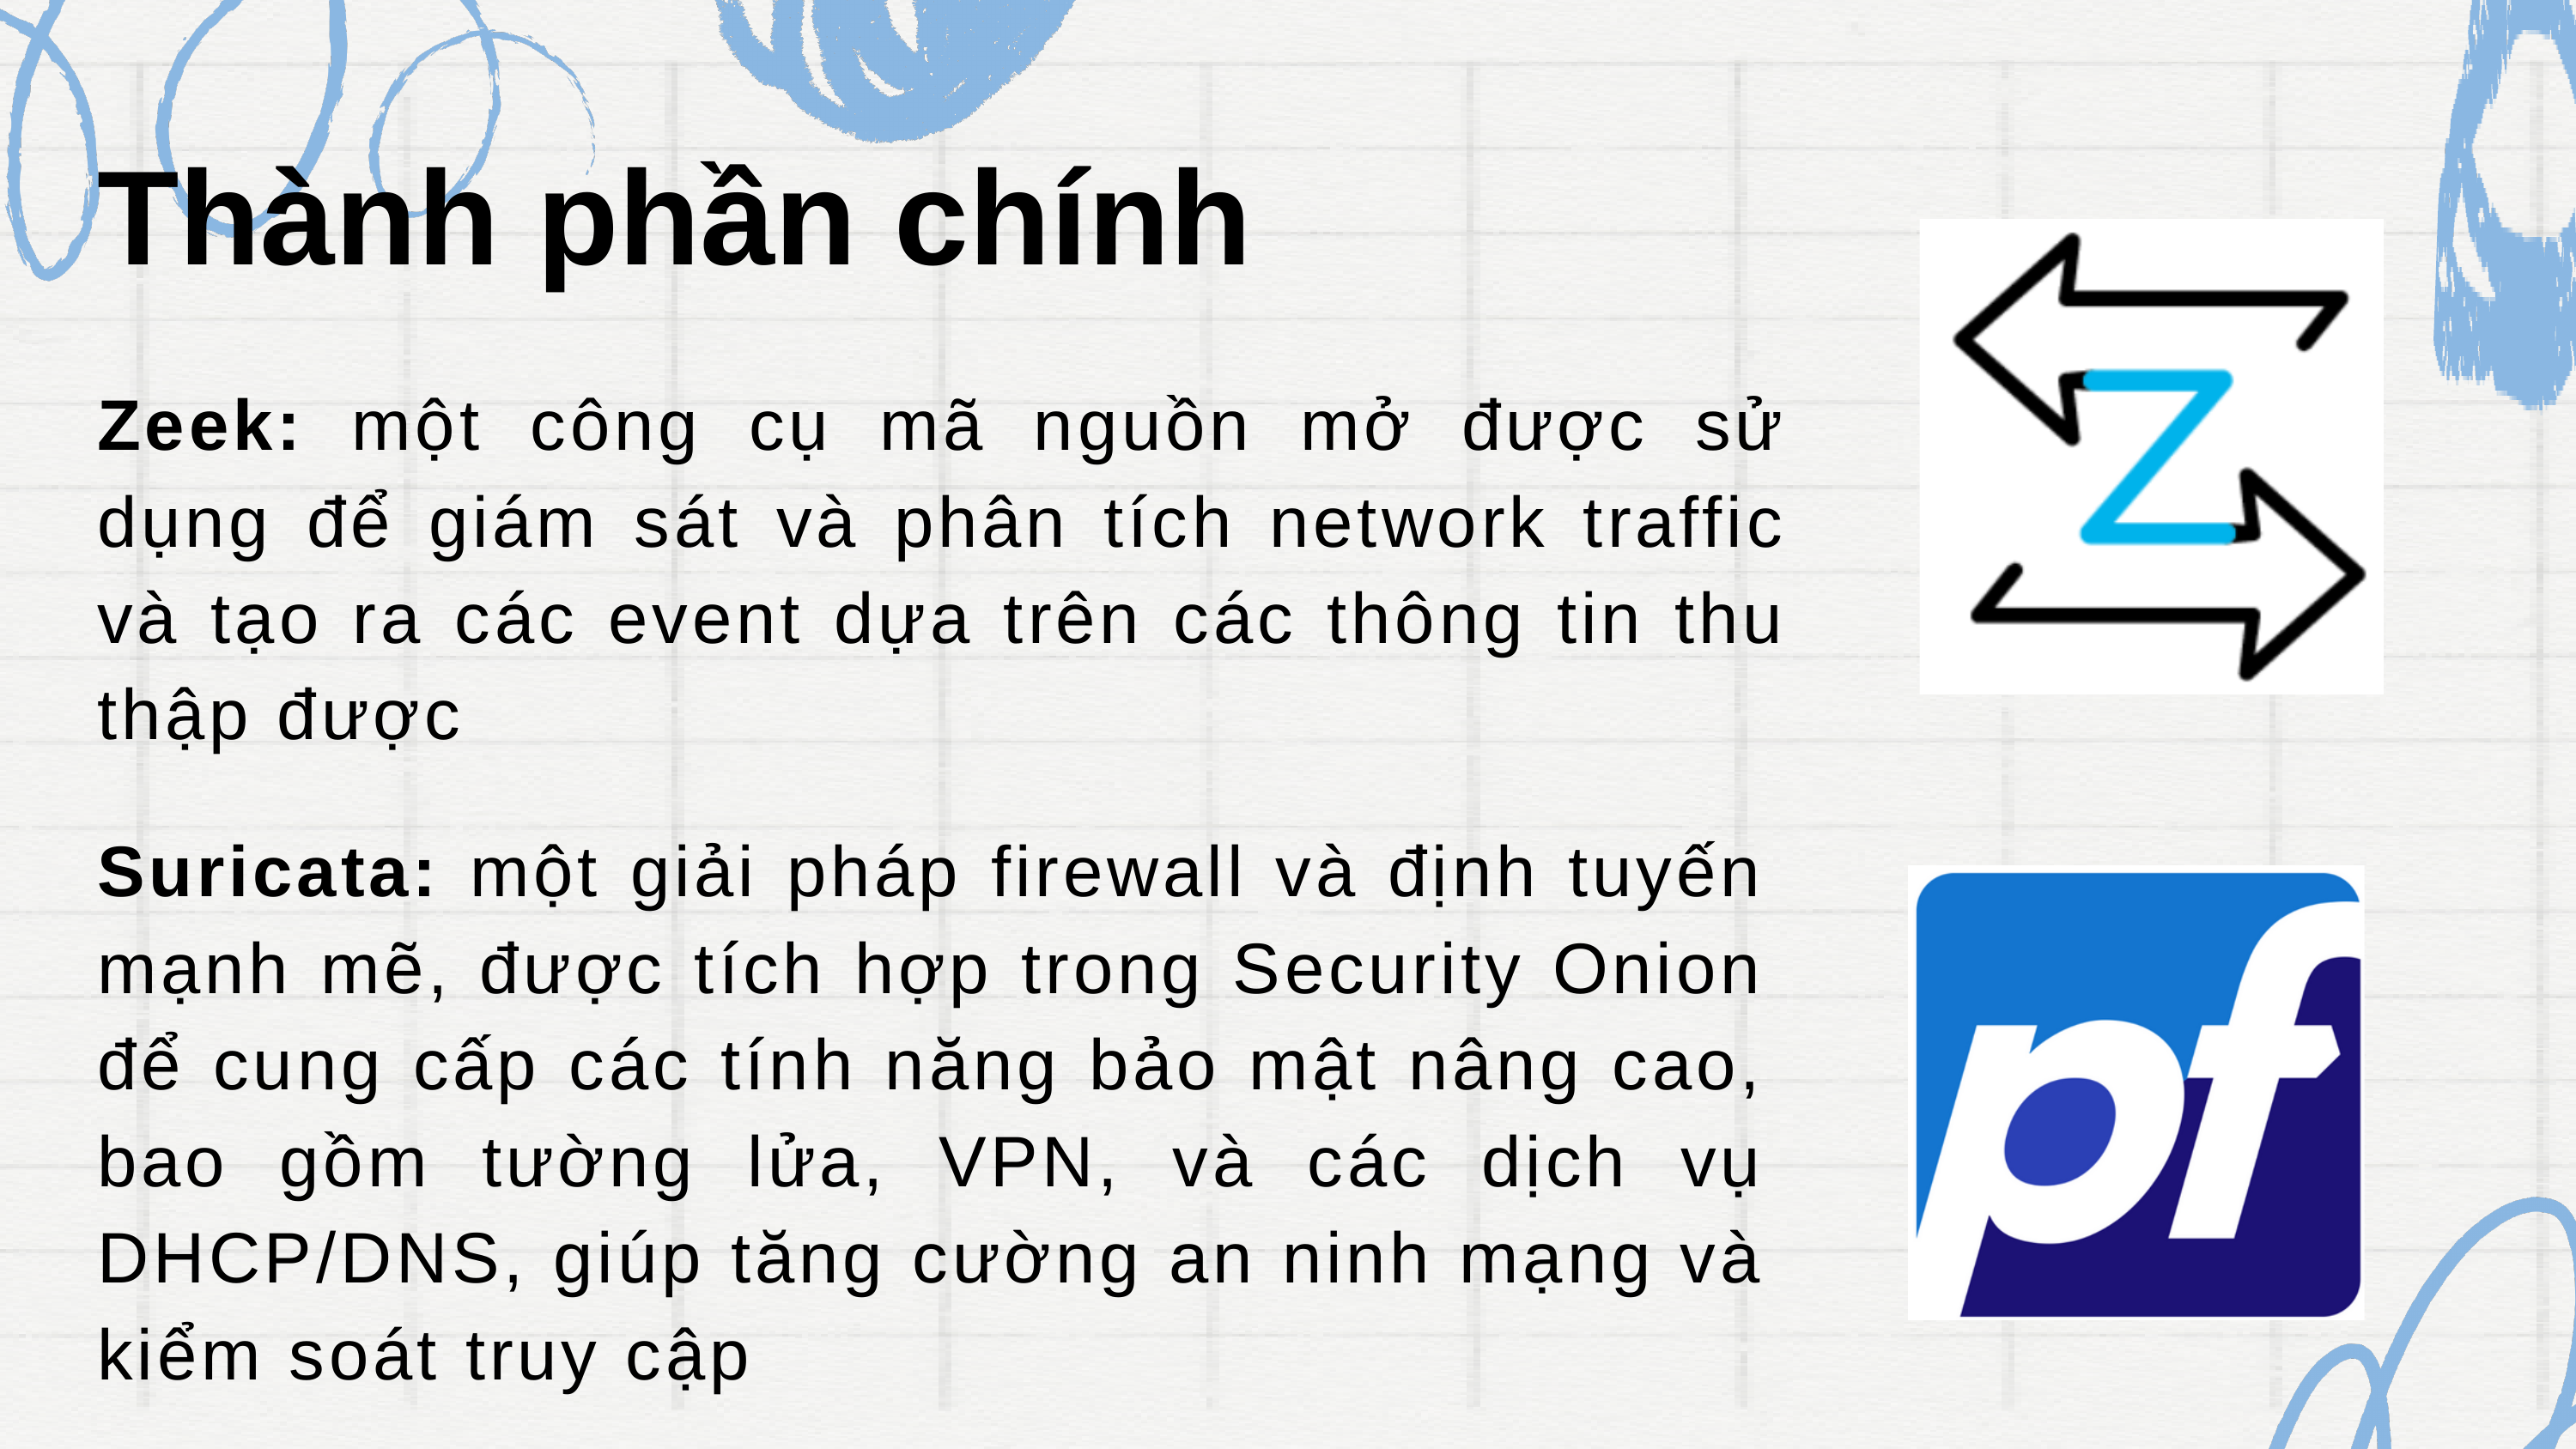

Thành phần chính

Zeek: một công cụ mã nguồn mở được sử dụng để giám sát và phân tích network traffic và tạo ra các event dựa trên các thông tin thu thập được
Suricata: một giải pháp firewall và định tuyến mạnh mẽ, được tích hợp trong Security Onion để cung cấp các tính năng bảo mật nâng cao, bao gồm tường lửa, VPN, và các dịch vụ DHCP/DNS, giúp tăng cường an ninh mạng và kiểm soát truy cập